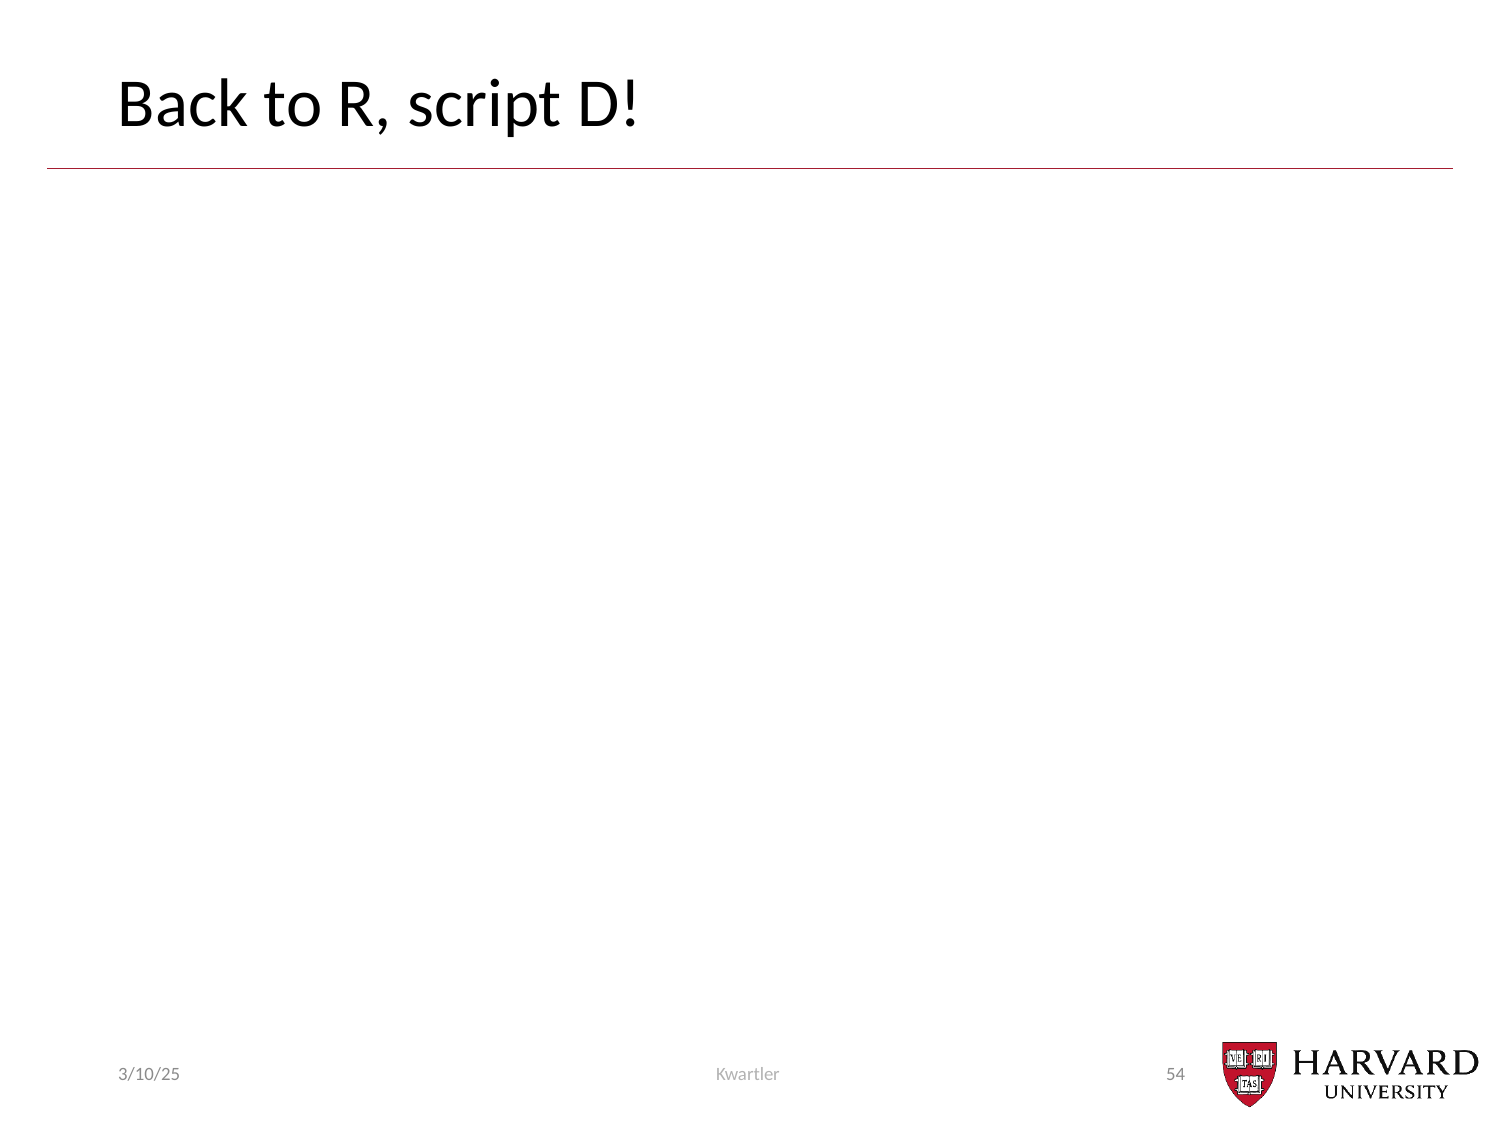

# Back to R, script D!
3/10/25
Kwartler
54